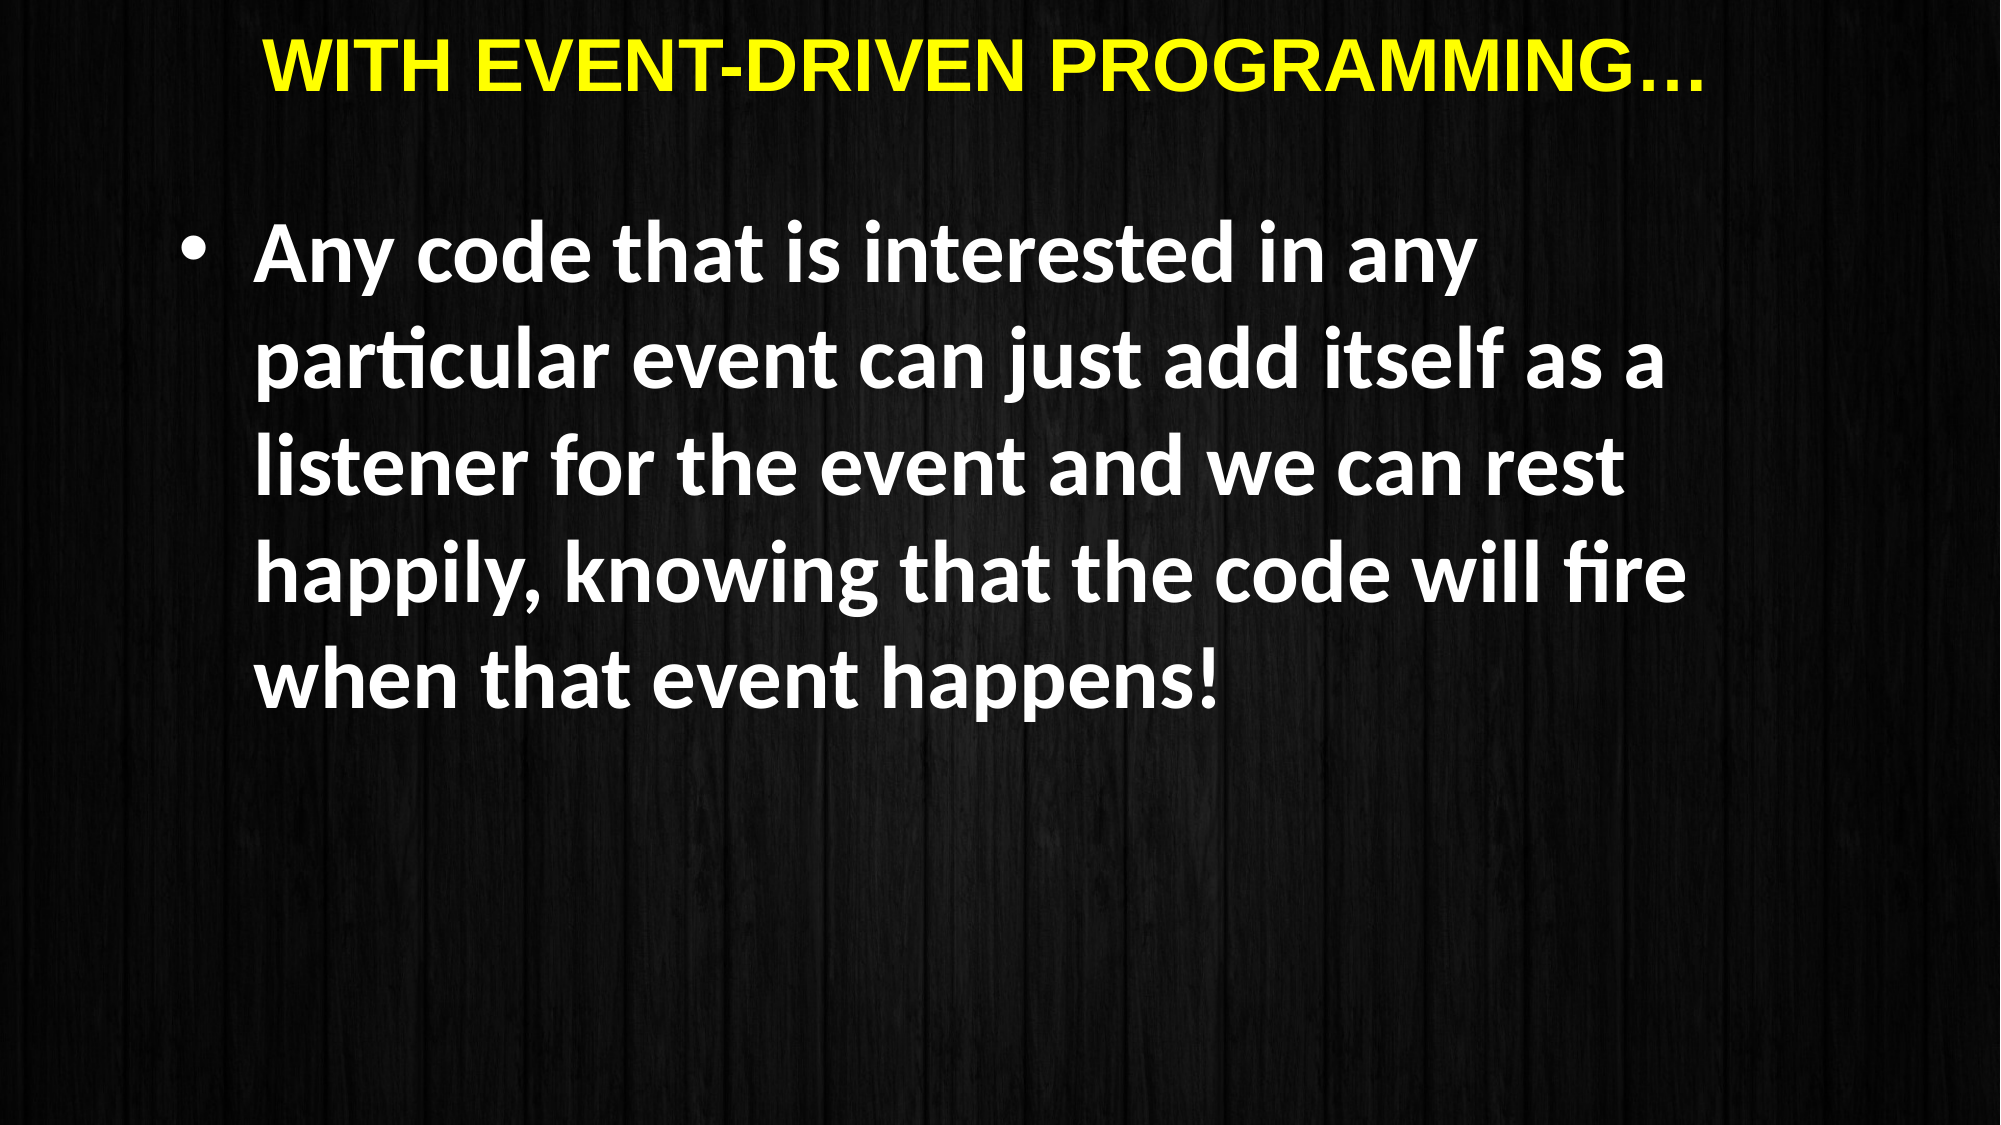

# With event-driven programming…
Any code that is interested in any particular event can just add itself as a listener for the event and we can rest happily, knowing that the code will fire when that event happens!